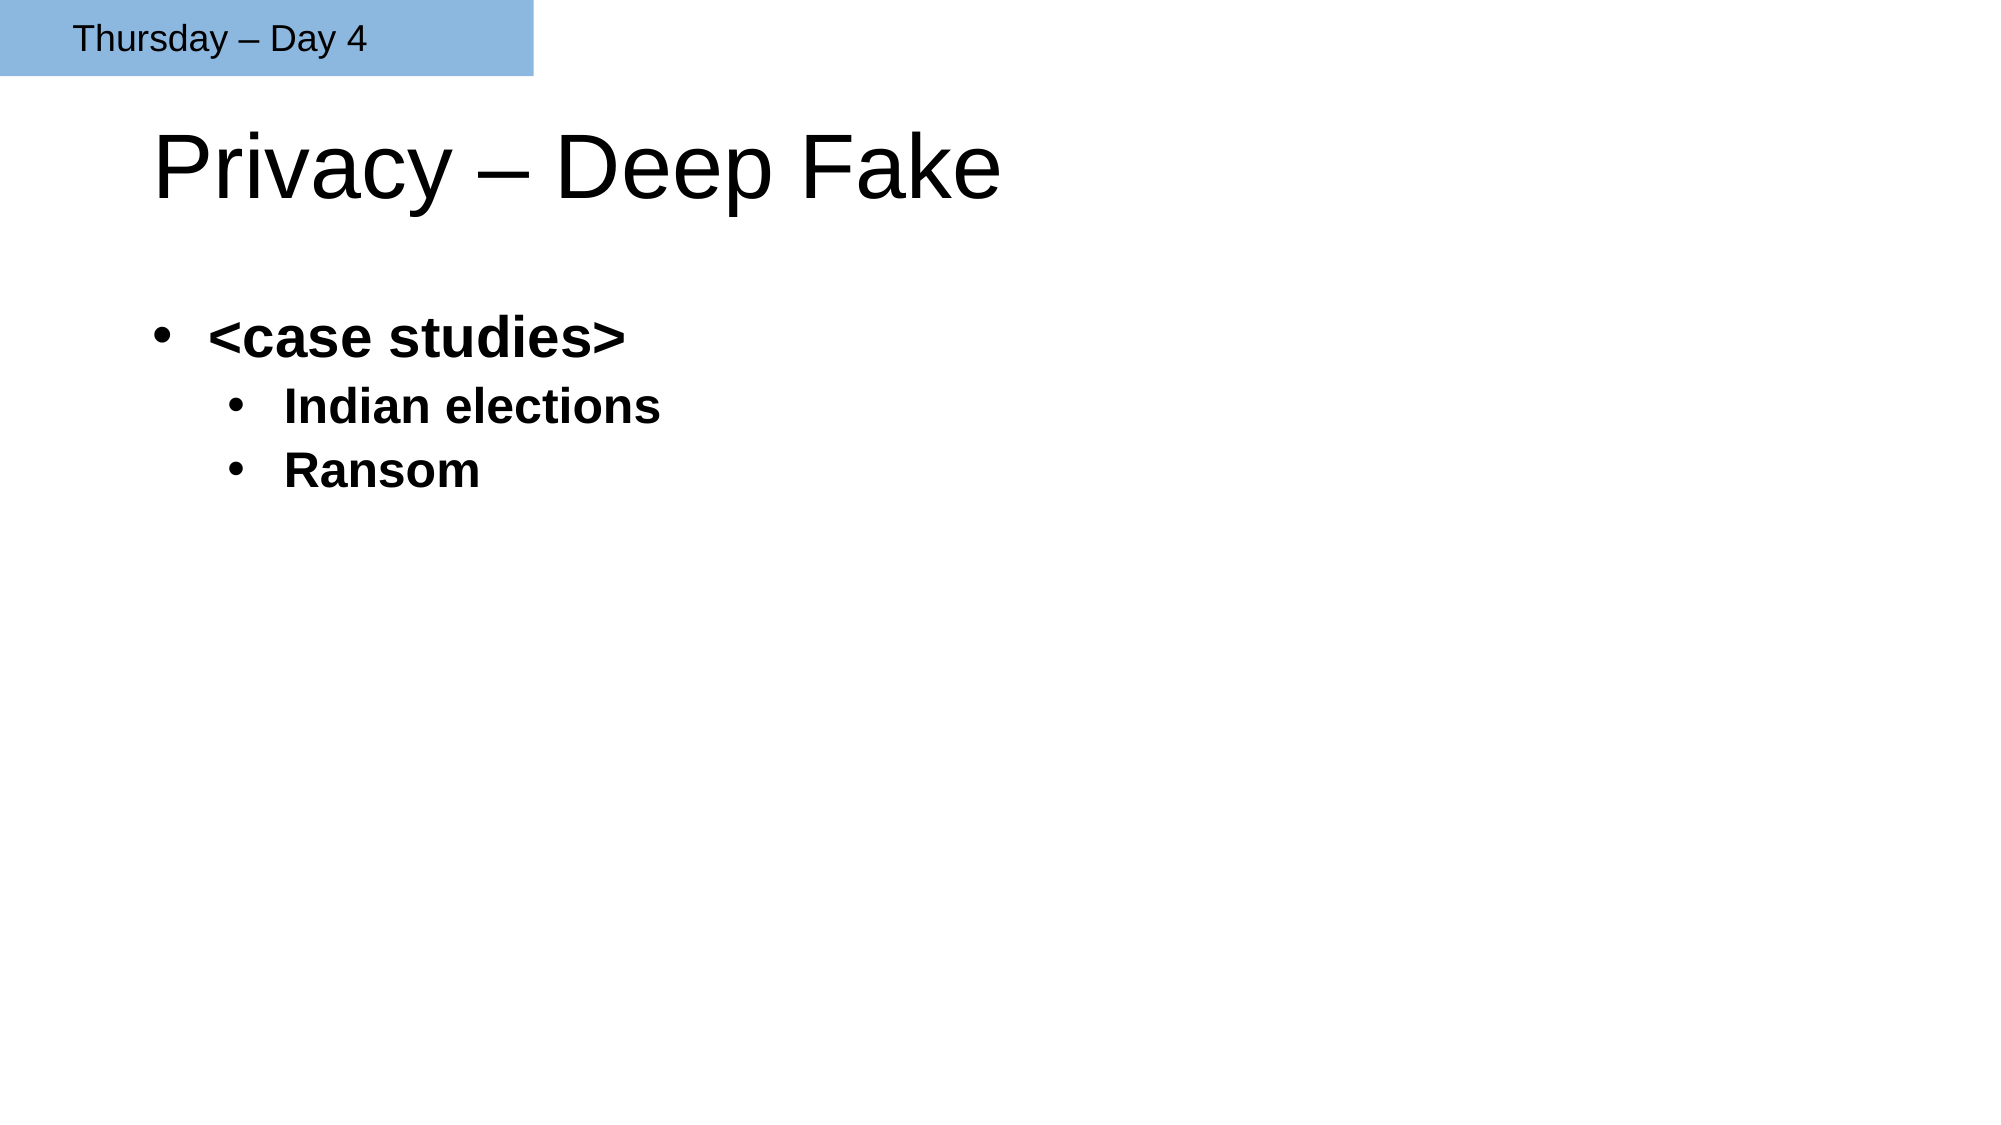

Thursday – Day 4
# Privacy – Deep Fake
<case studies>
Indian elections
Ransom